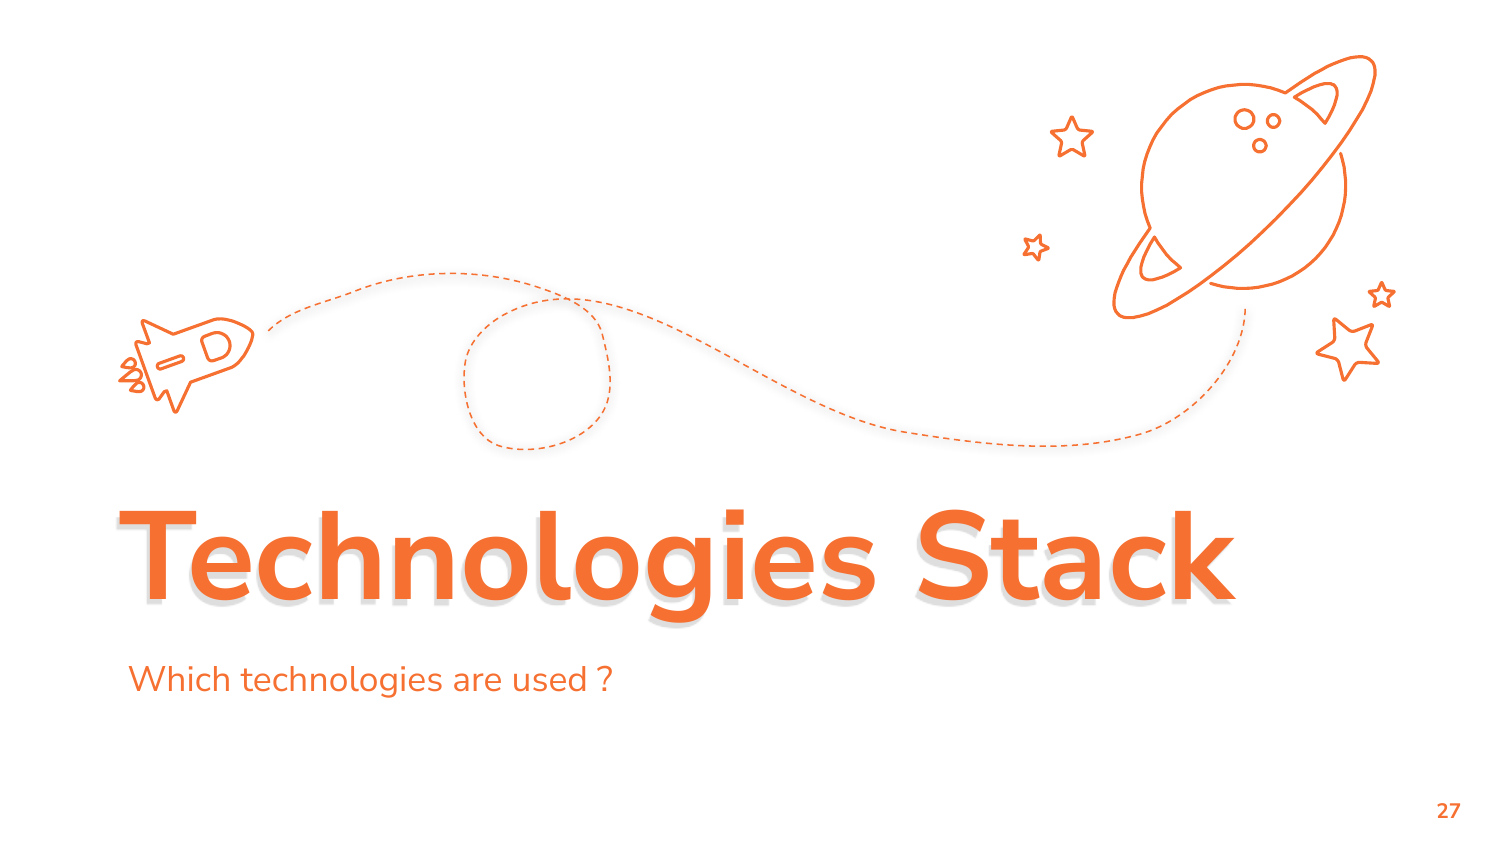

Technologies Stack
Which technologies are used ?
27